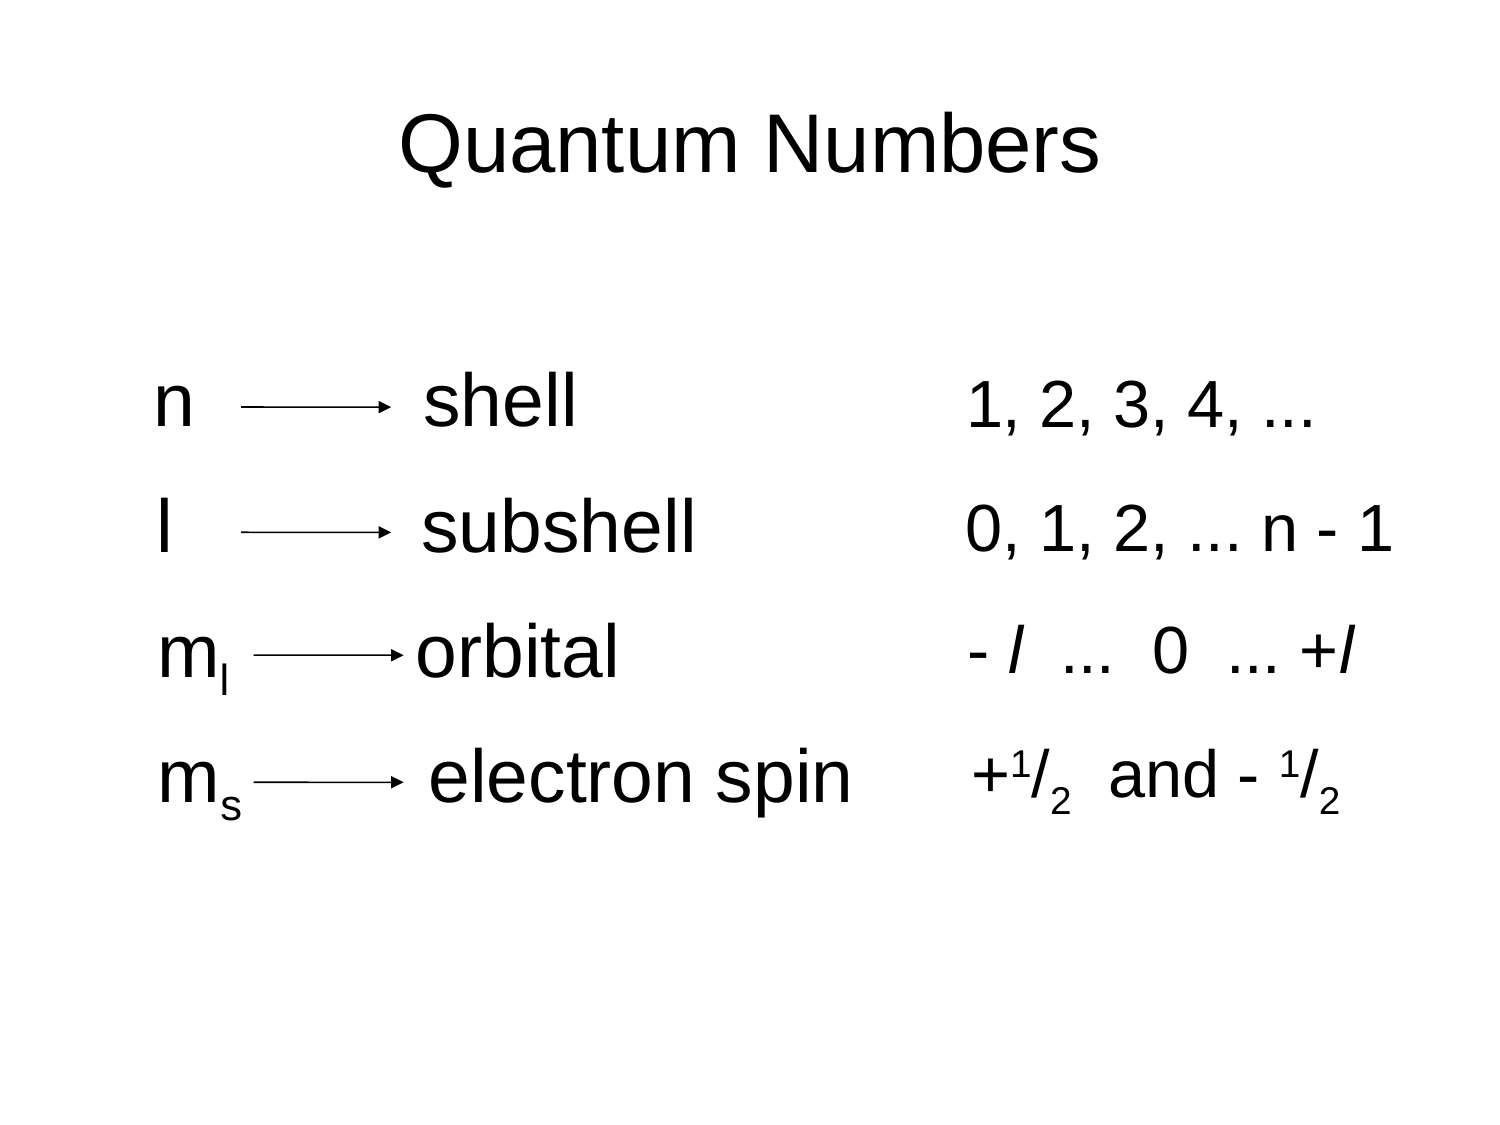

# Quantum Numbers
n           shell
1, 2, 3, 4, ...

l            subshell
0, 1, 2, ... n - 1

ml         orbital
- l  ...  0  ... +l

ms         electron spin
+1/2  and - 1/2